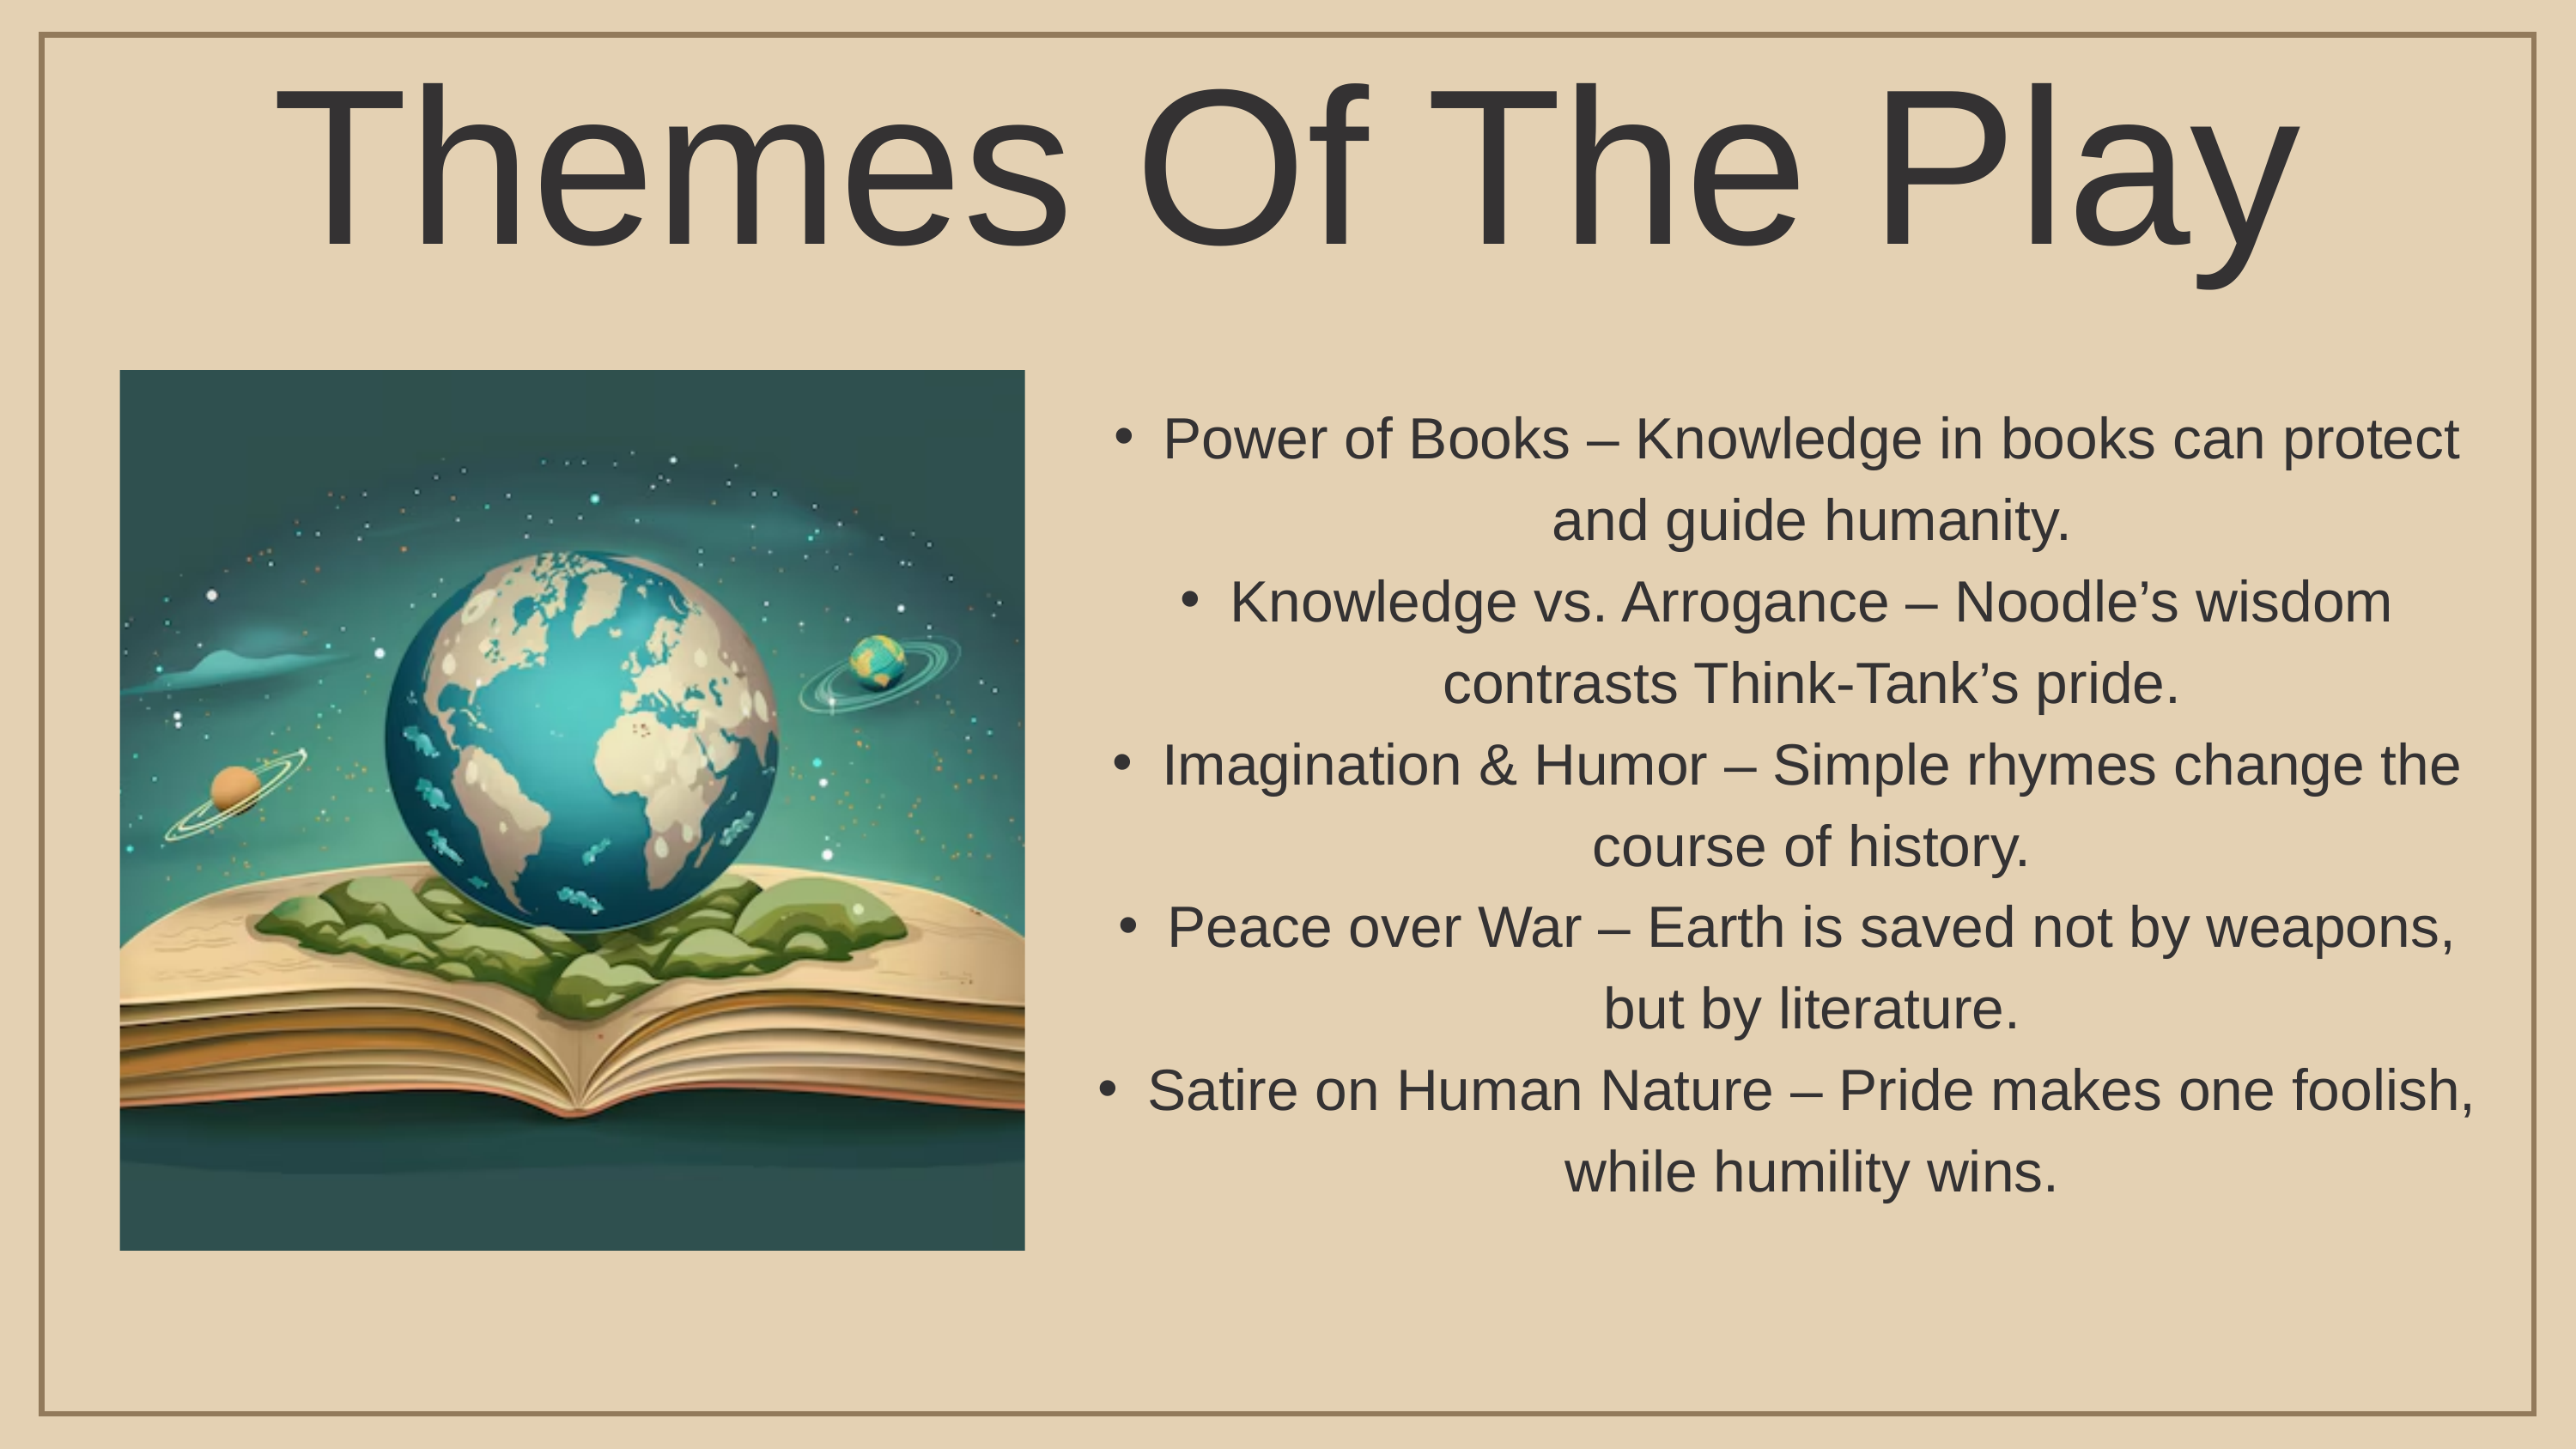

Themes Of The Play

Power of Books – Knowledge in books can protect and guide humanity.
Knowledge vs. Arrogance – Noodle’s wisdom contrasts Think-Tank’s pride.
Imagination & Humor – Simple rhymes change the course of history.
Peace over War – Earth is saved not by weapons, but by literature.
Satire on Human Nature – Pride makes one foolish, while humility wins.